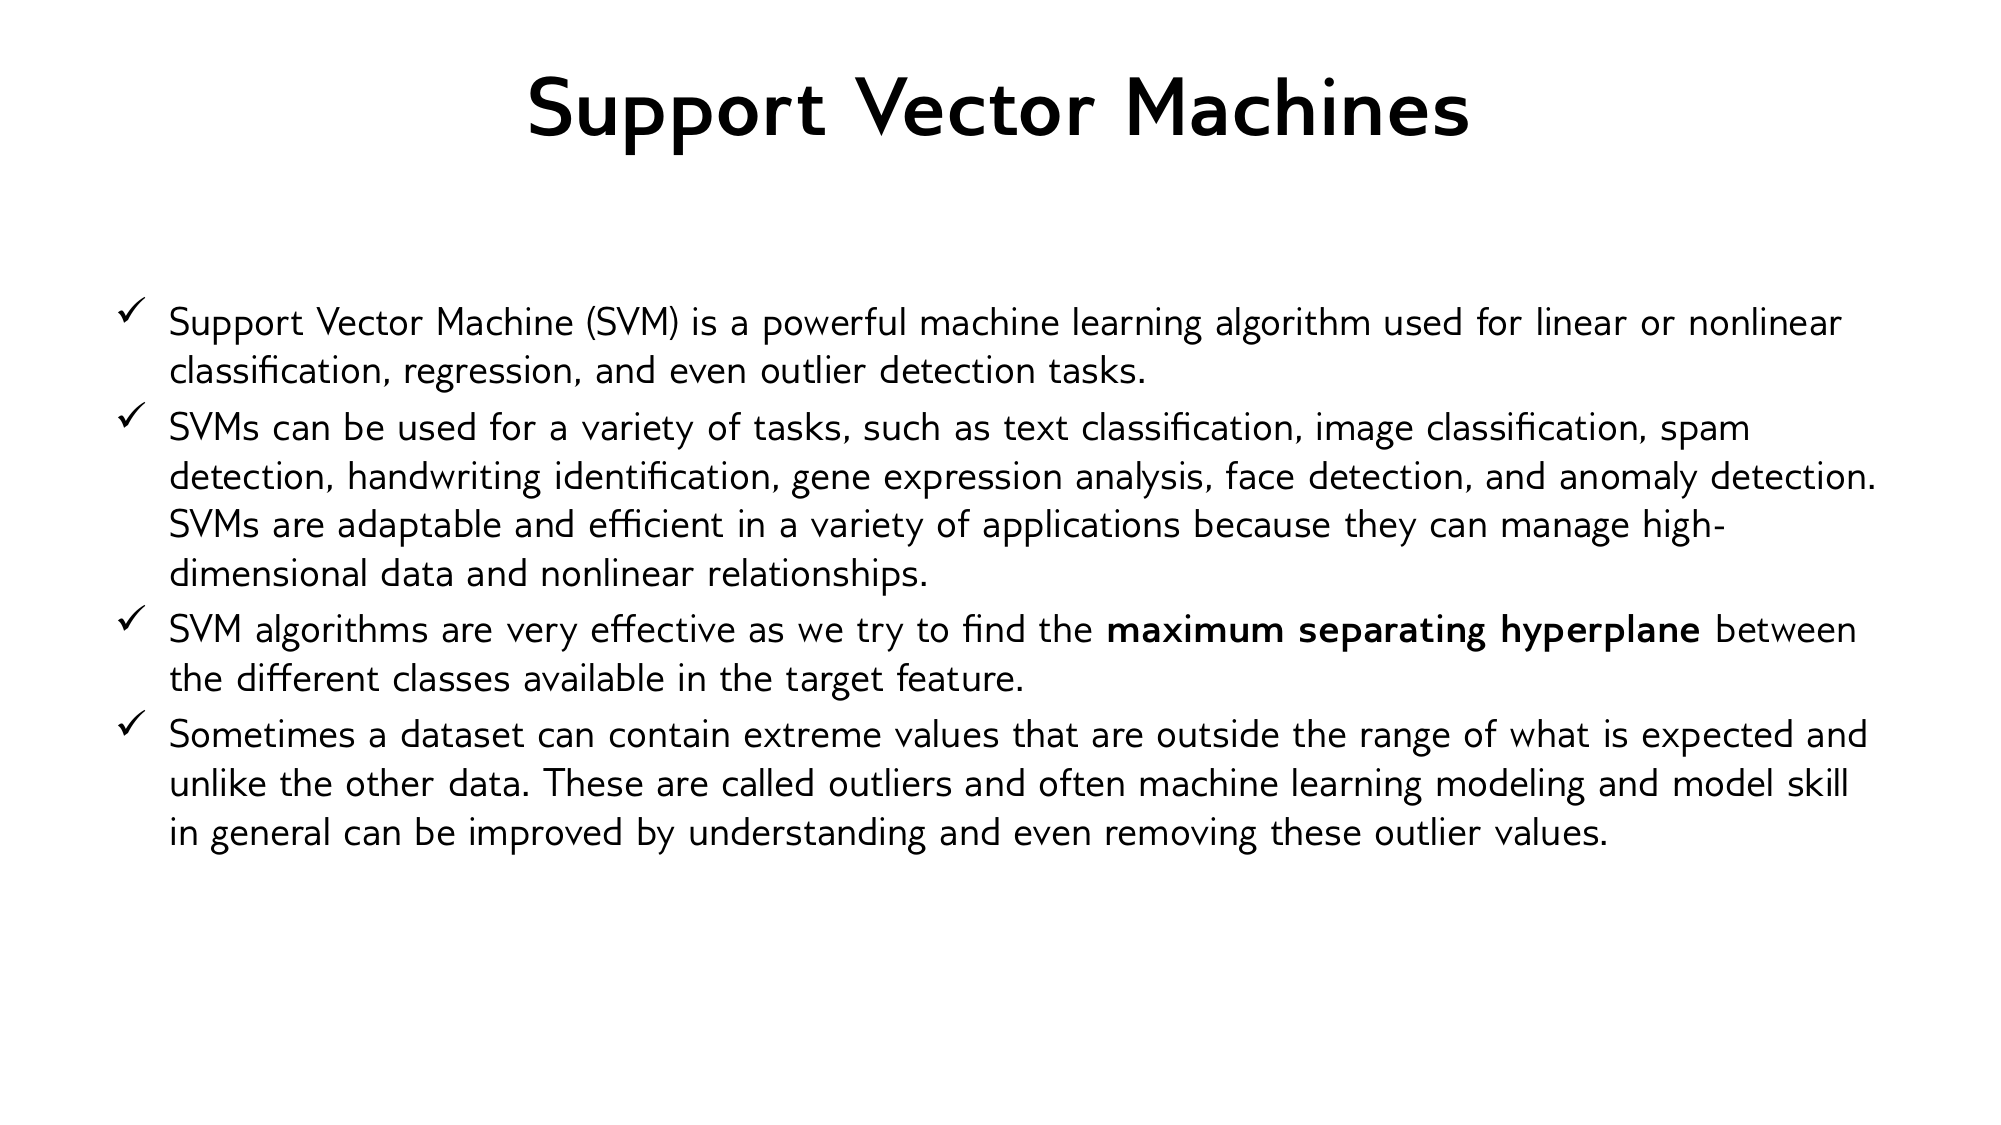

# Support Vector Machines
Support Vector Machine (SVM) is a powerful machine learning algorithm used for linear or nonlinear classification, regression, and even outlier detection tasks.
SVMs can be used for a variety of tasks, such as text classification, image classification, spam detection, handwriting identification, gene expression analysis, face detection, and anomaly detection. SVMs are adaptable and efficient in a variety of applications because they can manage high-dimensional data and nonlinear relationships.
SVM algorithms are very effective as we try to find the maximum separating hyperplane between the different classes available in the target feature.
Sometimes a dataset can contain extreme values that are outside the range of what is expected and unlike the other data. These are called outliers and often machine learning modeling and model skill in general can be improved by understanding and even removing these outlier values.